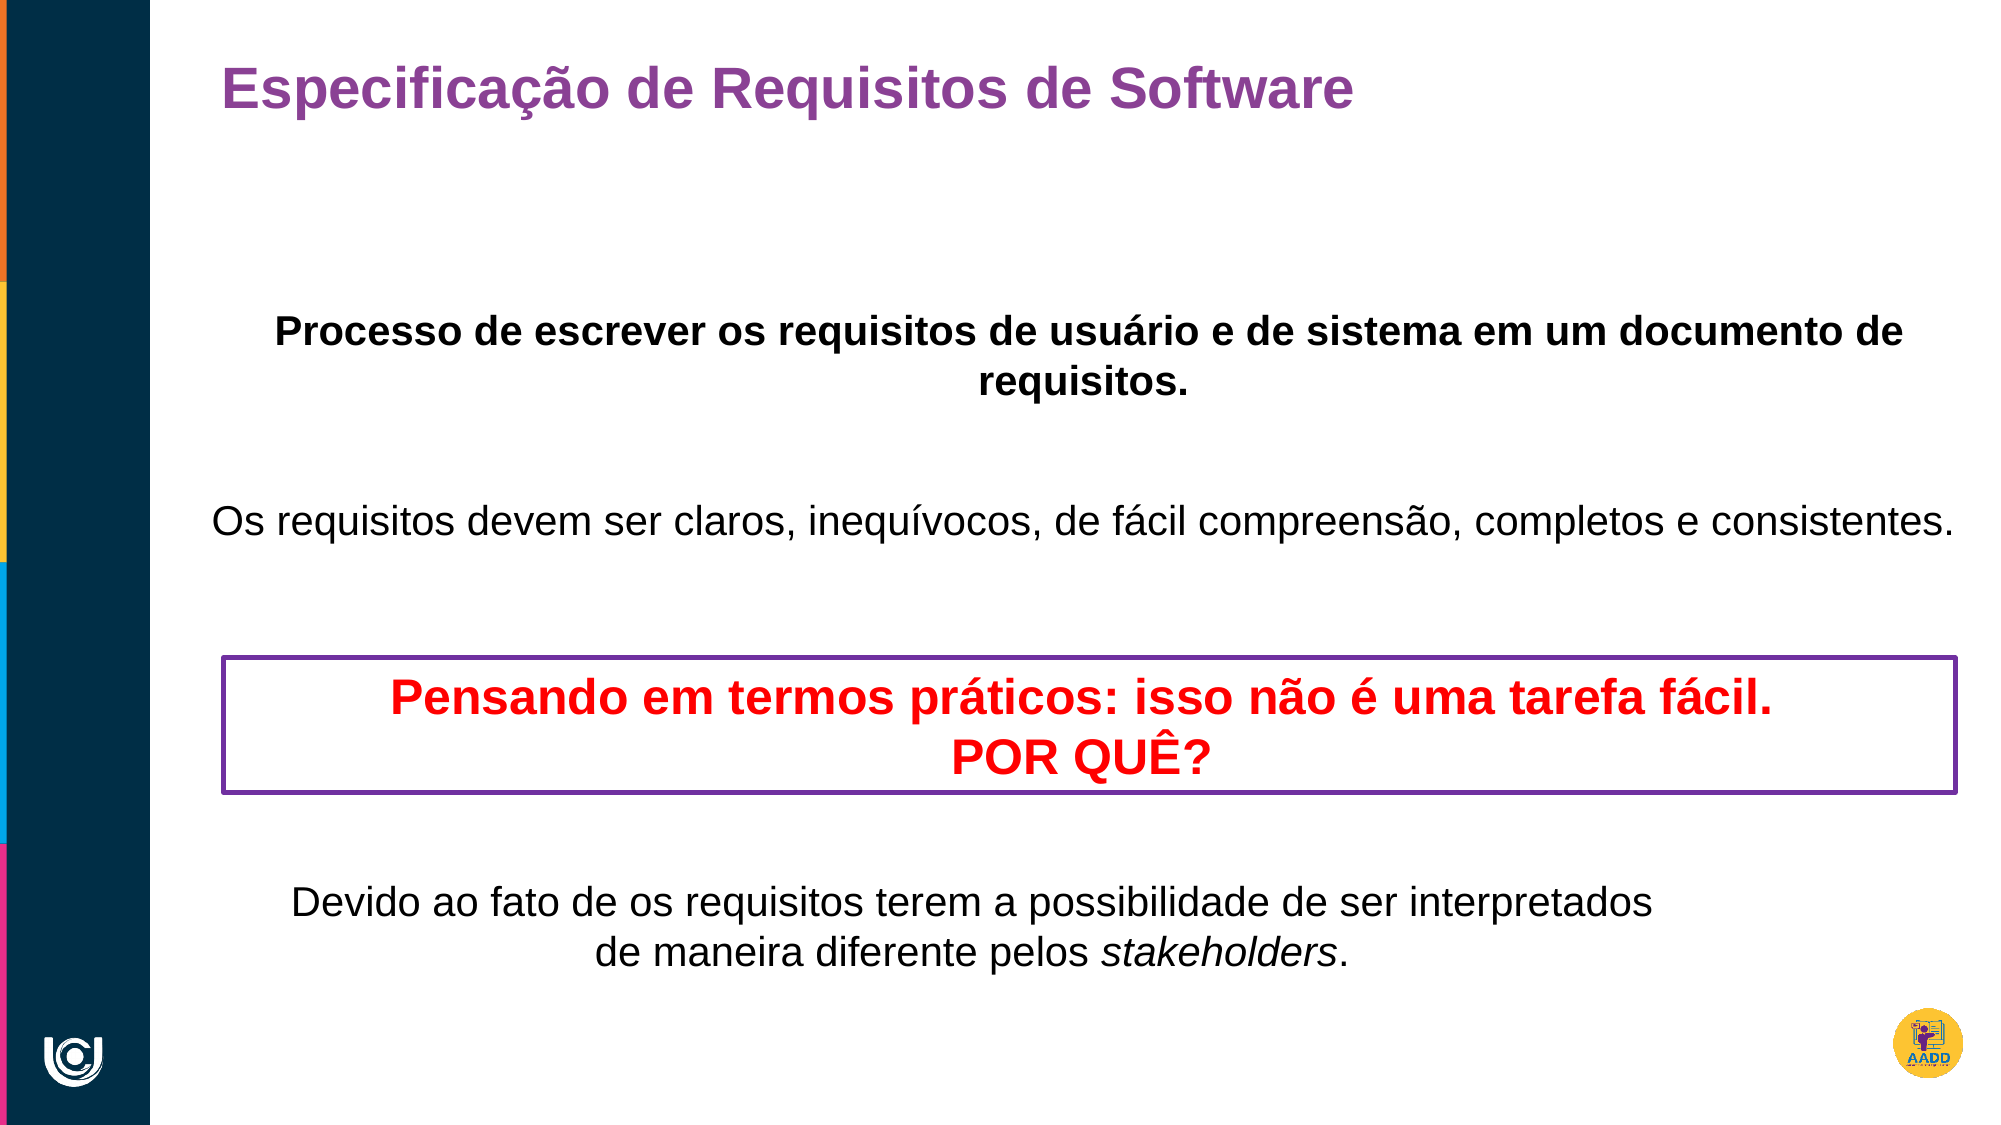

Especificação de Requisitos de Software
Processo de escrever os requisitos de usuário e de sistema em um documento de requisitos.
Os requisitos devem ser claros, inequívocos, de fácil compreensão, completos e consistentes.
Pensando em termos práticos: isso não é uma tarefa fácil.
POR QUÊ?
Devido ao fato de os requisitos terem a possibilidade de ser interpretados de maneira diferente pelos stakeholders.